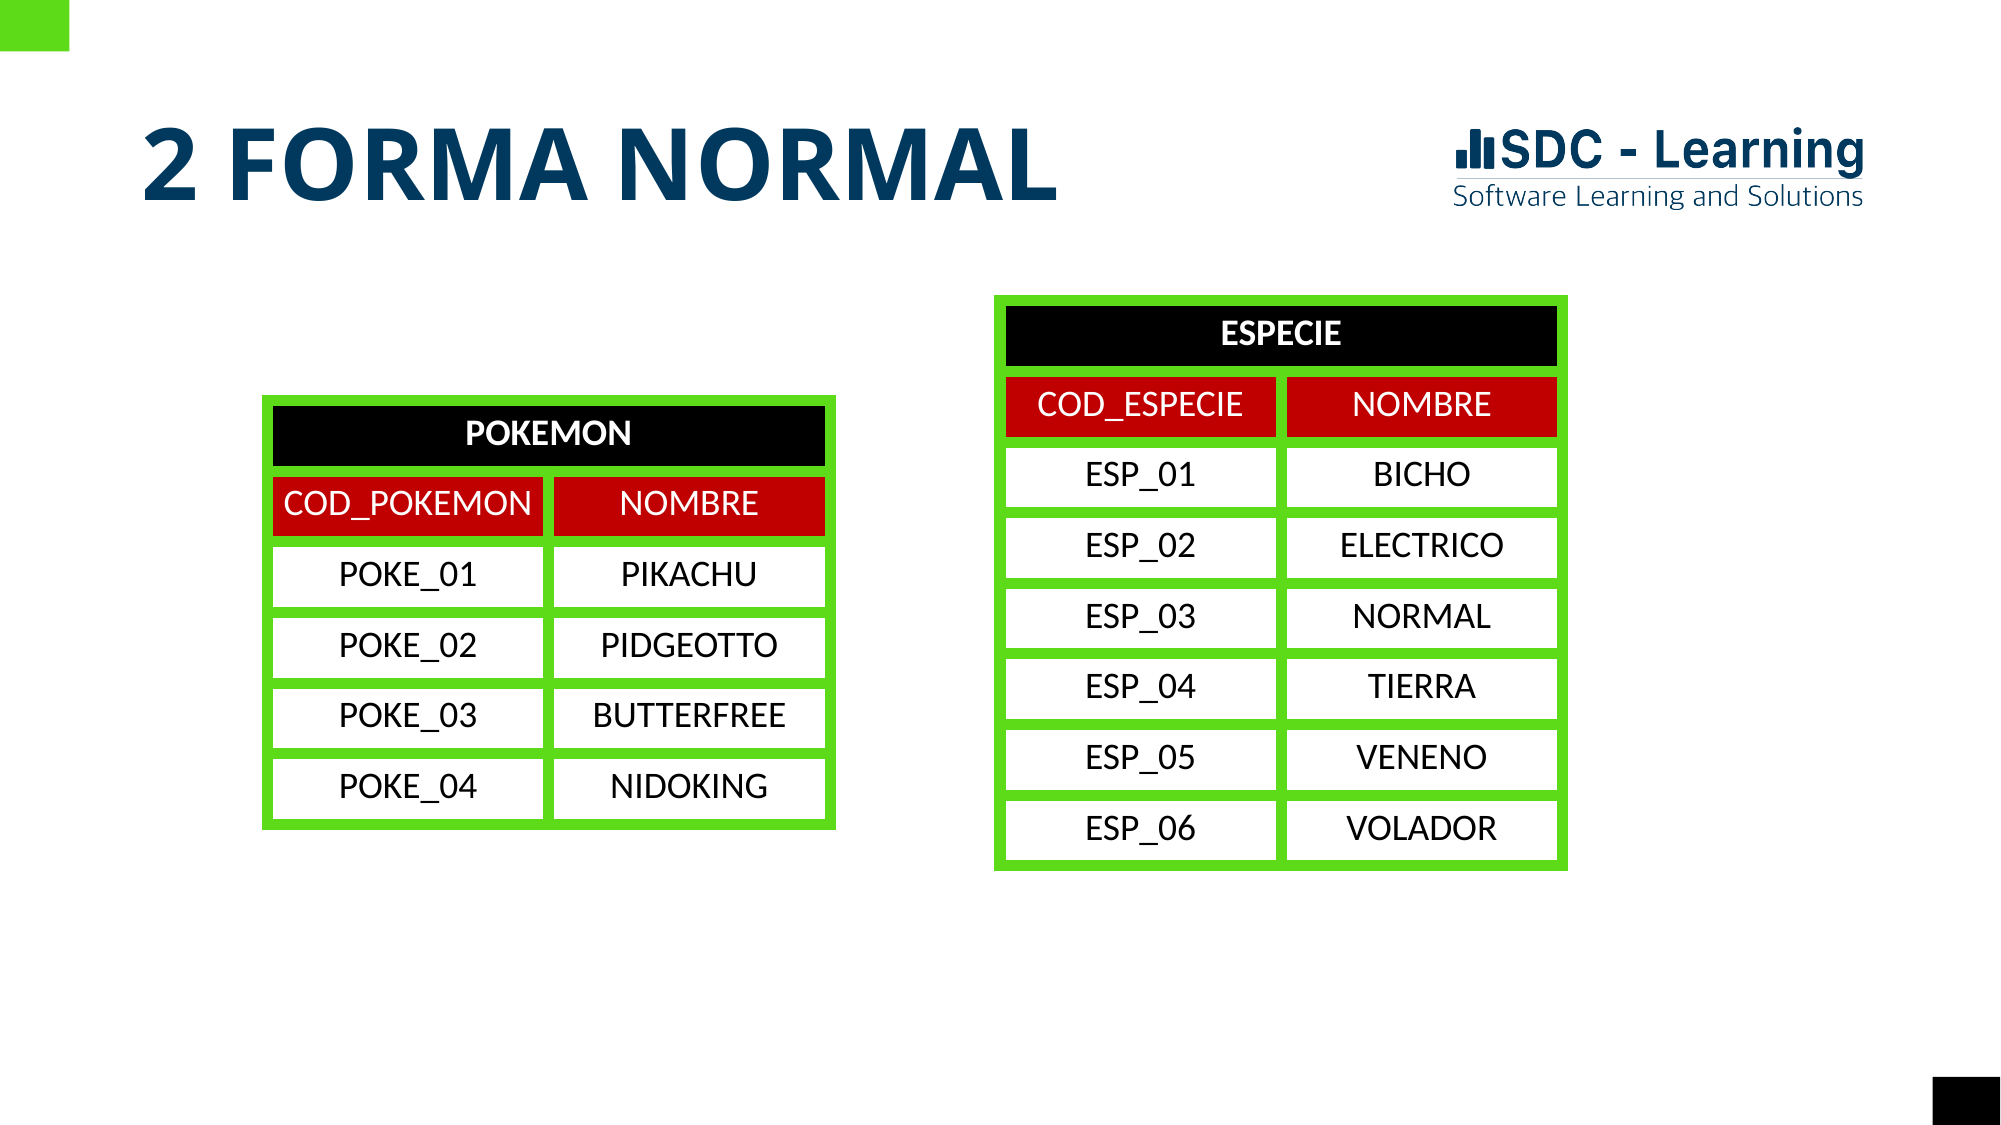

# 2 FORMA NORMAL
| ESPECIE |  |
| --- | --- |
| COD\_ESPECIE | NOMBRE |
| ESP\_01 | BICHO |
| ESP\_02 | ELECTRICO |
| ESP\_03 | NORMAL |
| ESP\_04 | TIERRA |
| ESP\_05 | VENENO |
| ESP\_06 | VOLADOR |
| POKEMON |  |
| --- | --- |
| COD\_POKEMON | NOMBRE |
| POKE\_01 | PIKACHU |
| POKE\_02 | PIDGEOTTO |
| POKE\_03 | BUTTERFREE |
| POKE\_04 | NIDOKING |